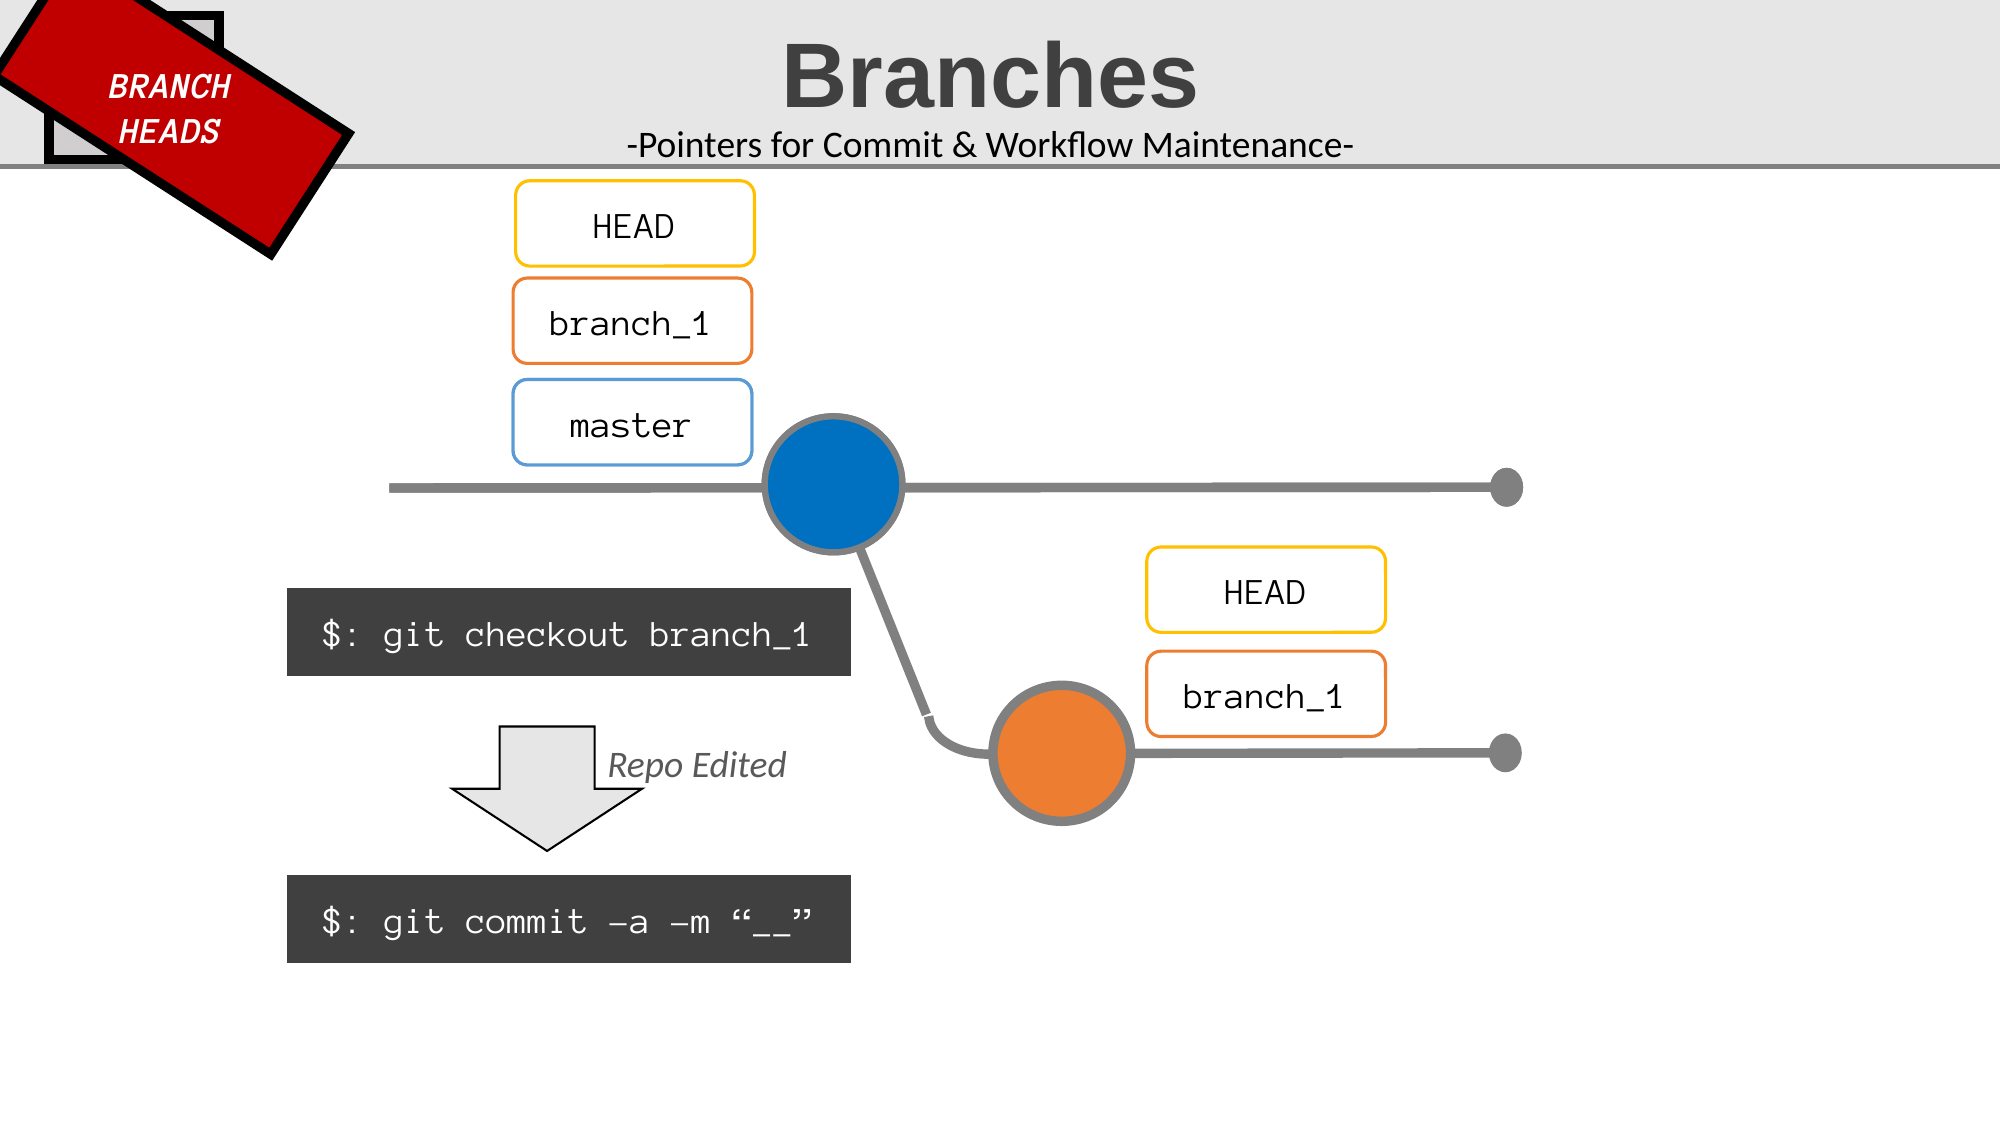

Branches

BRANCHHEADS
-Pointers for Commit & Workflow Maintenance-
HEAD
branch_1
master

HEAD
$: git checkout branch_1
branch_1

Repo Edited

$: git commit –a –m “__”
master

$: git branch branch_1